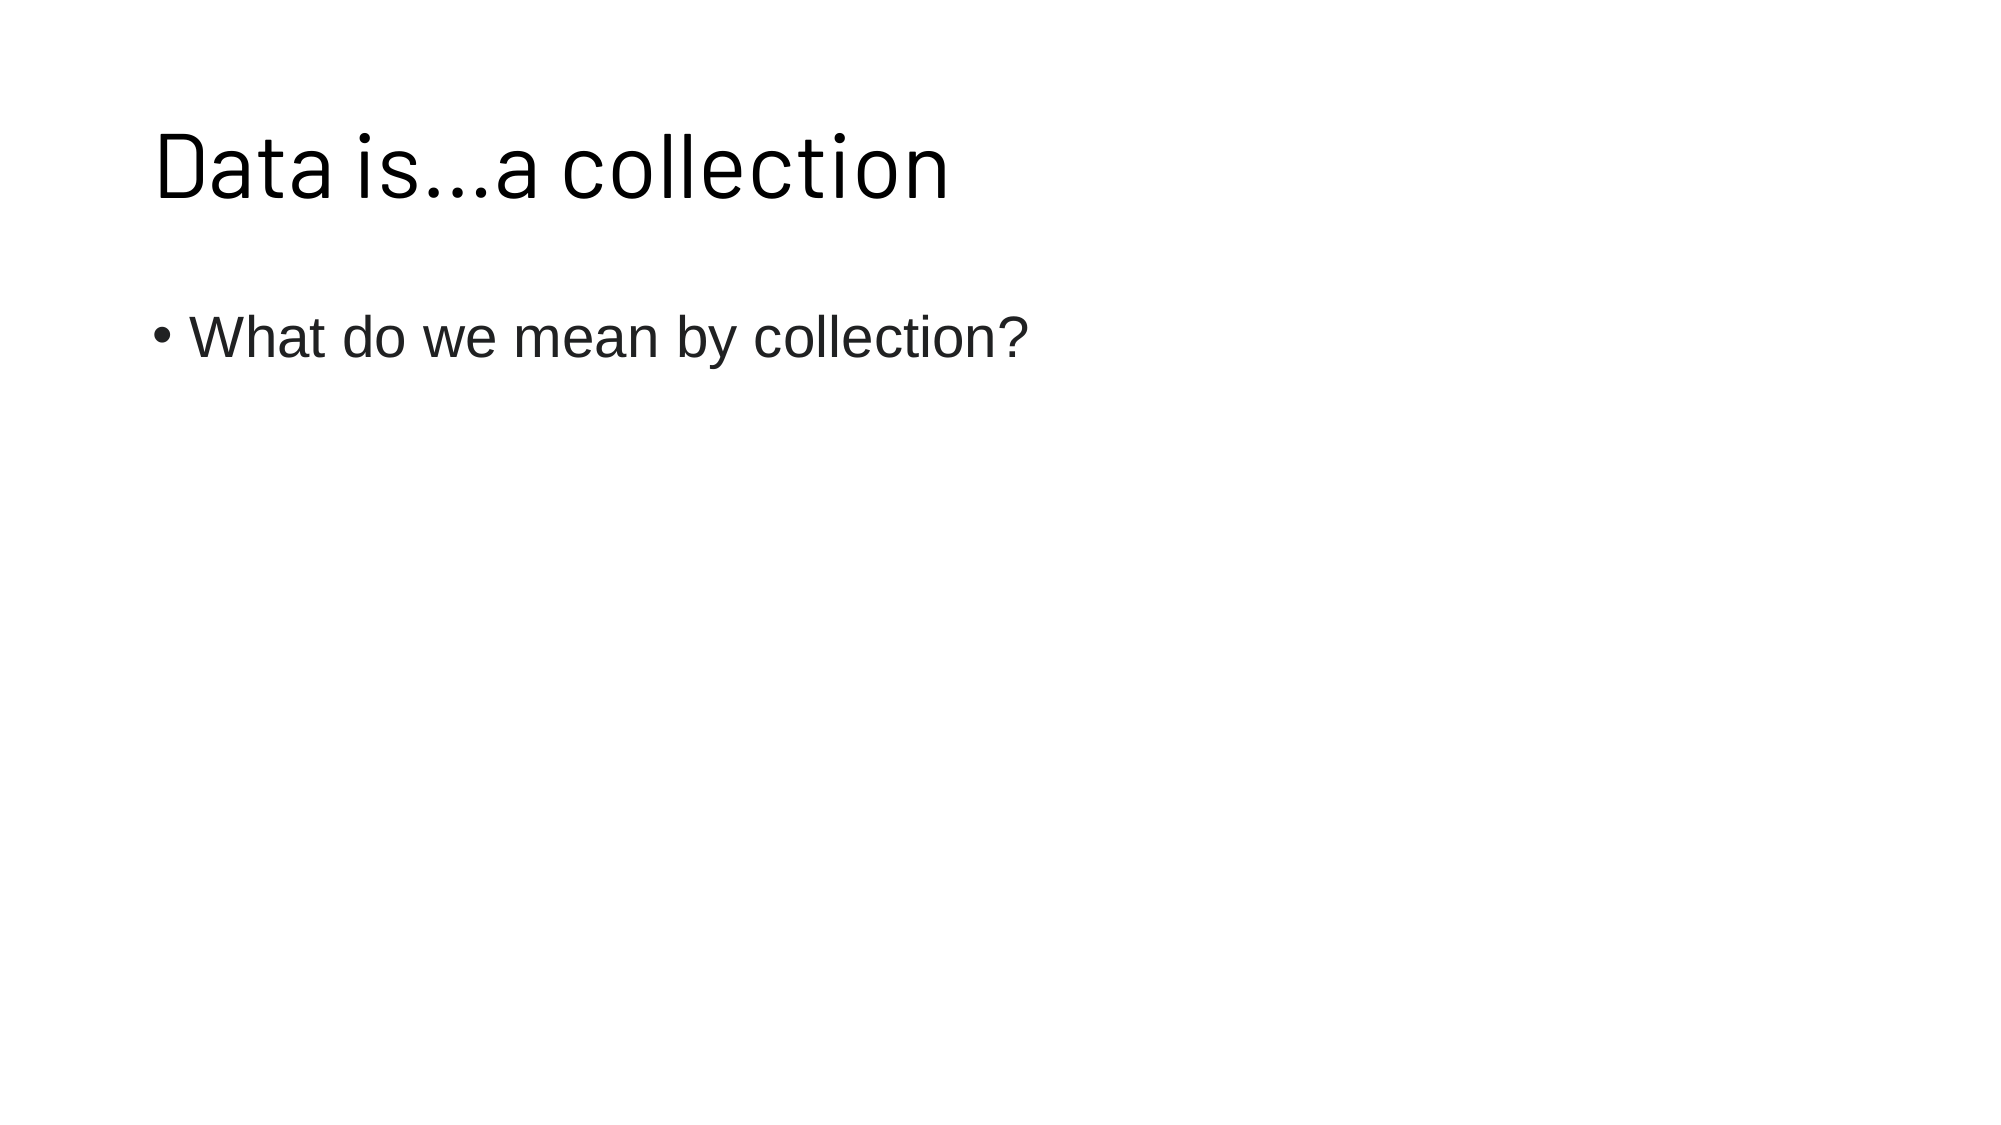

# Data is…a collection
What do we mean by collection?